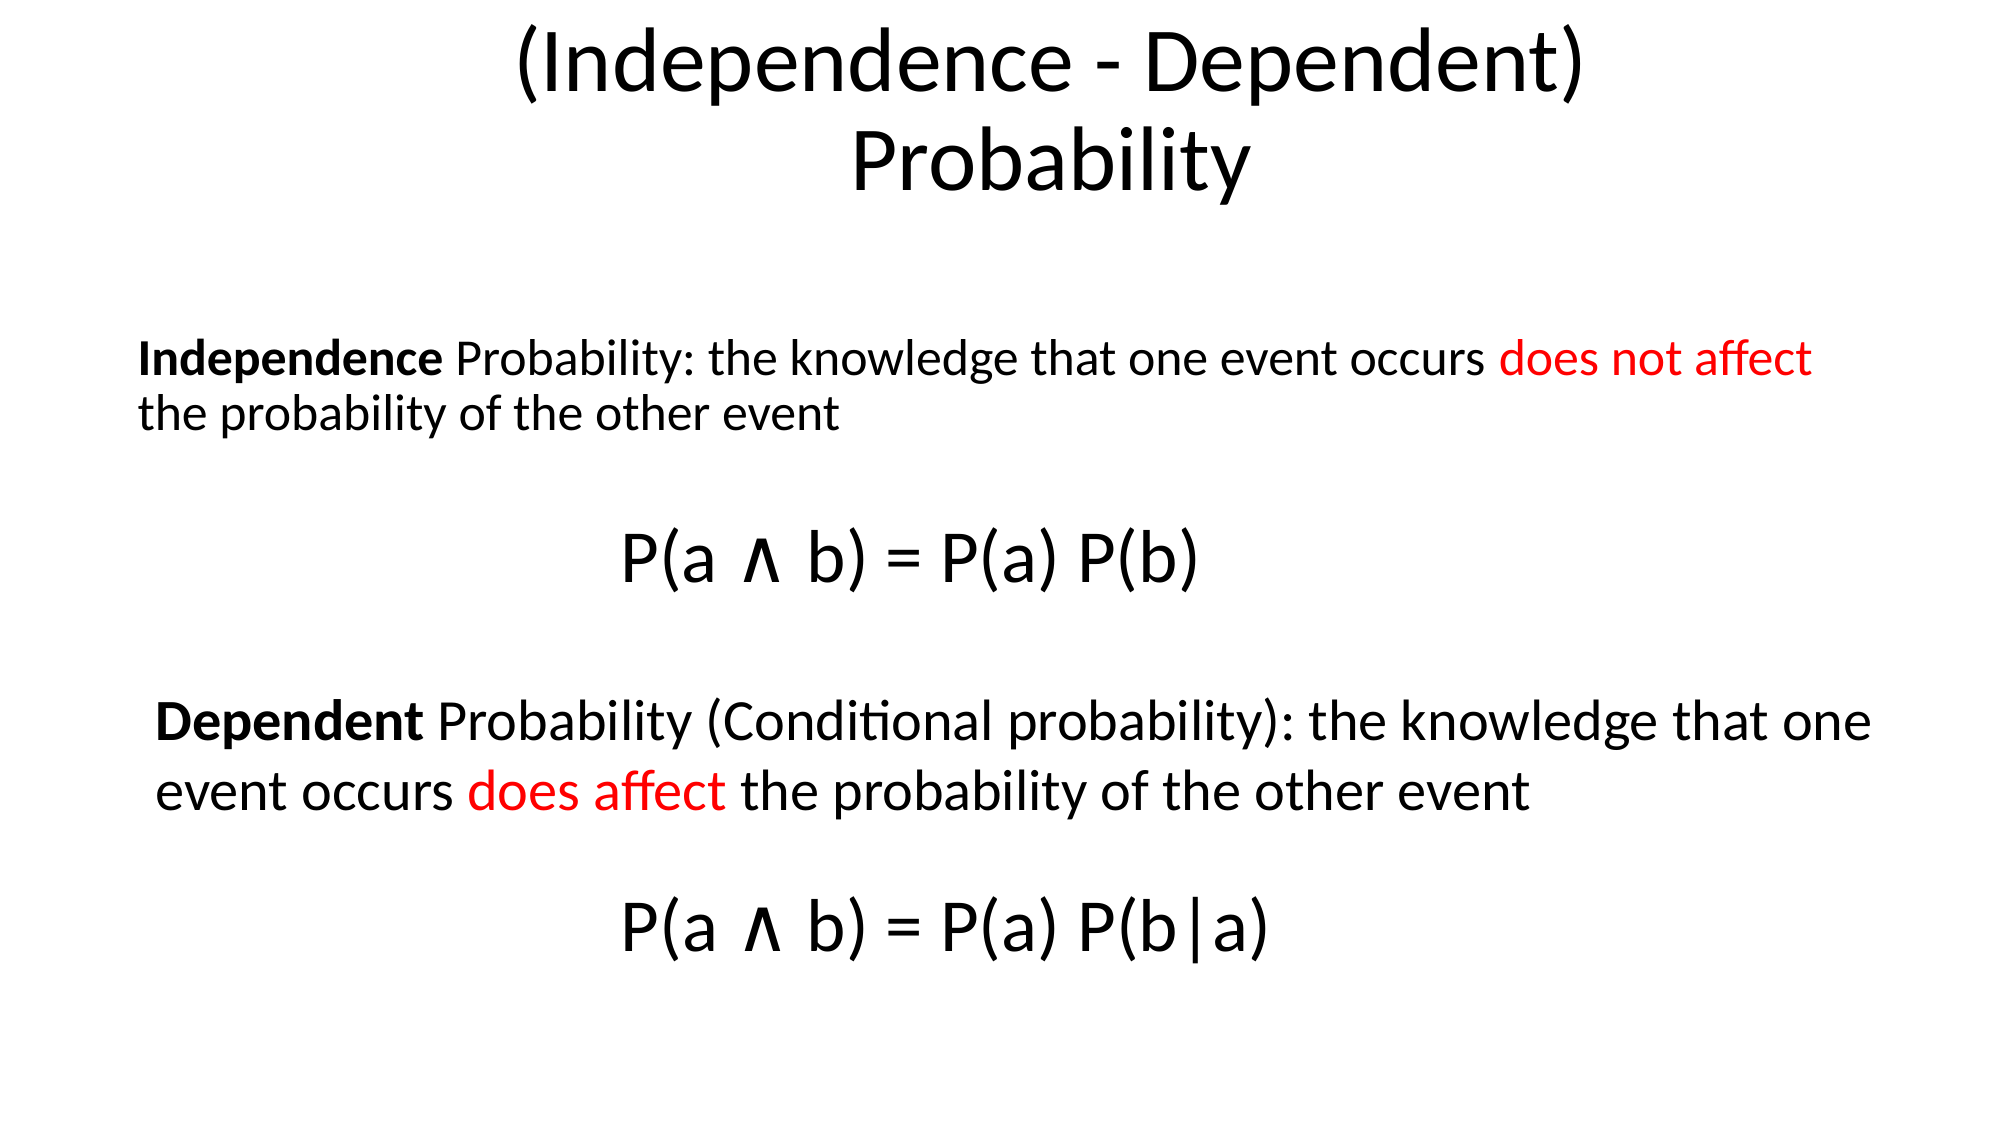

# (Independence - Dependent) Probability
Independence Probability: the knowledge that one event occurs does not affect the probability of the other event

P(a ∧ b) = P(a) P(b)
Dependent Probability (Conditional probability): the knowledge that one event occurs does affect the probability of the other event
P(a ∧ b) = P(a) P(b|a)